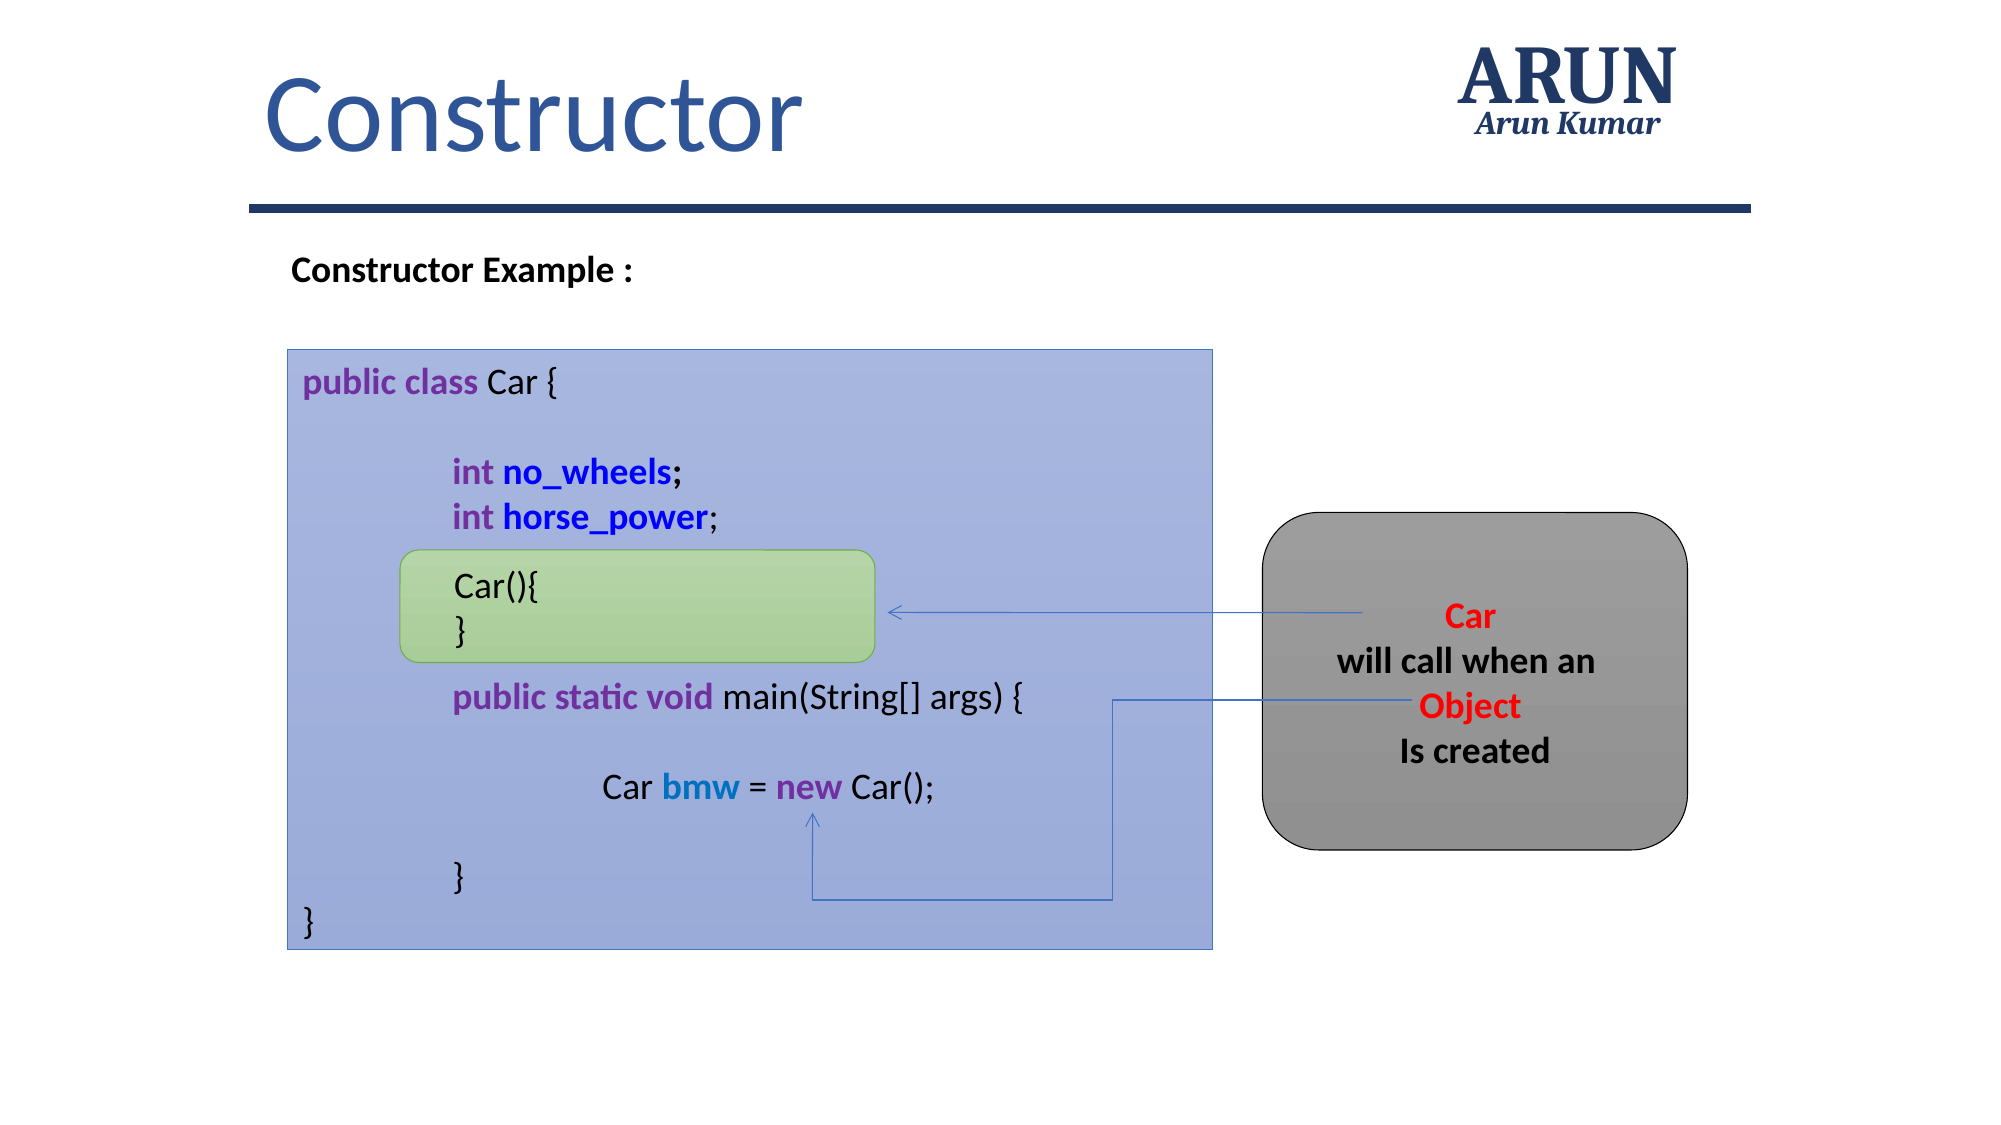

Constructor

ARUN
Arun Kumar

Constructor Example :
public class Car {

	int no_wheels;
	int horse_power;

	public static void main(String[] args) {

		Car bmw = new Car();

	}
}
Car
will call when an
Object
Is created
    Car(){
    }